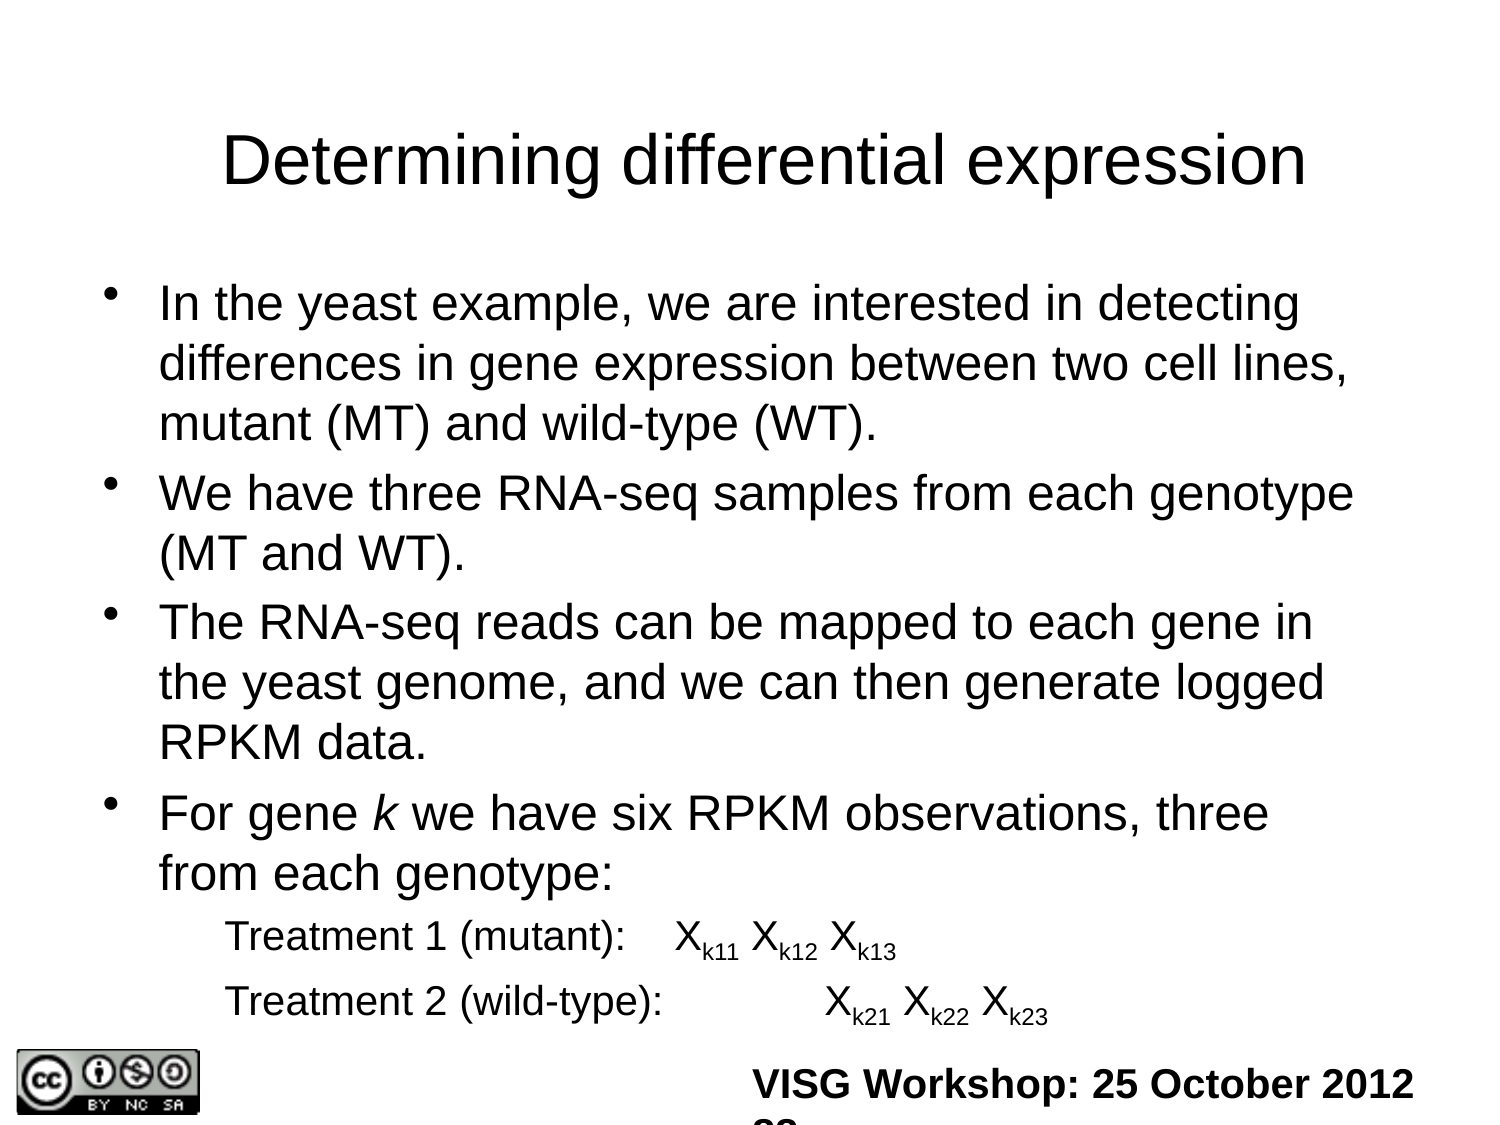

# Determining differential expression
In the yeast example, we are interested in detecting differences in gene expression between two cell lines, mutant (MT) and wild-type (WT).
We have three RNA-seq samples from each genotype (MT and WT).
The RNA-seq reads can be mapped to each gene in the yeast genome, and we can then generate logged RPKM data.
For gene k we have six RPKM observations, three from each genotype:
	Treatment 1 (mutant): 	Xk11 Xk12 Xk13
	Treatment 2 (wild-type): 	Xk21 Xk22 Xk23